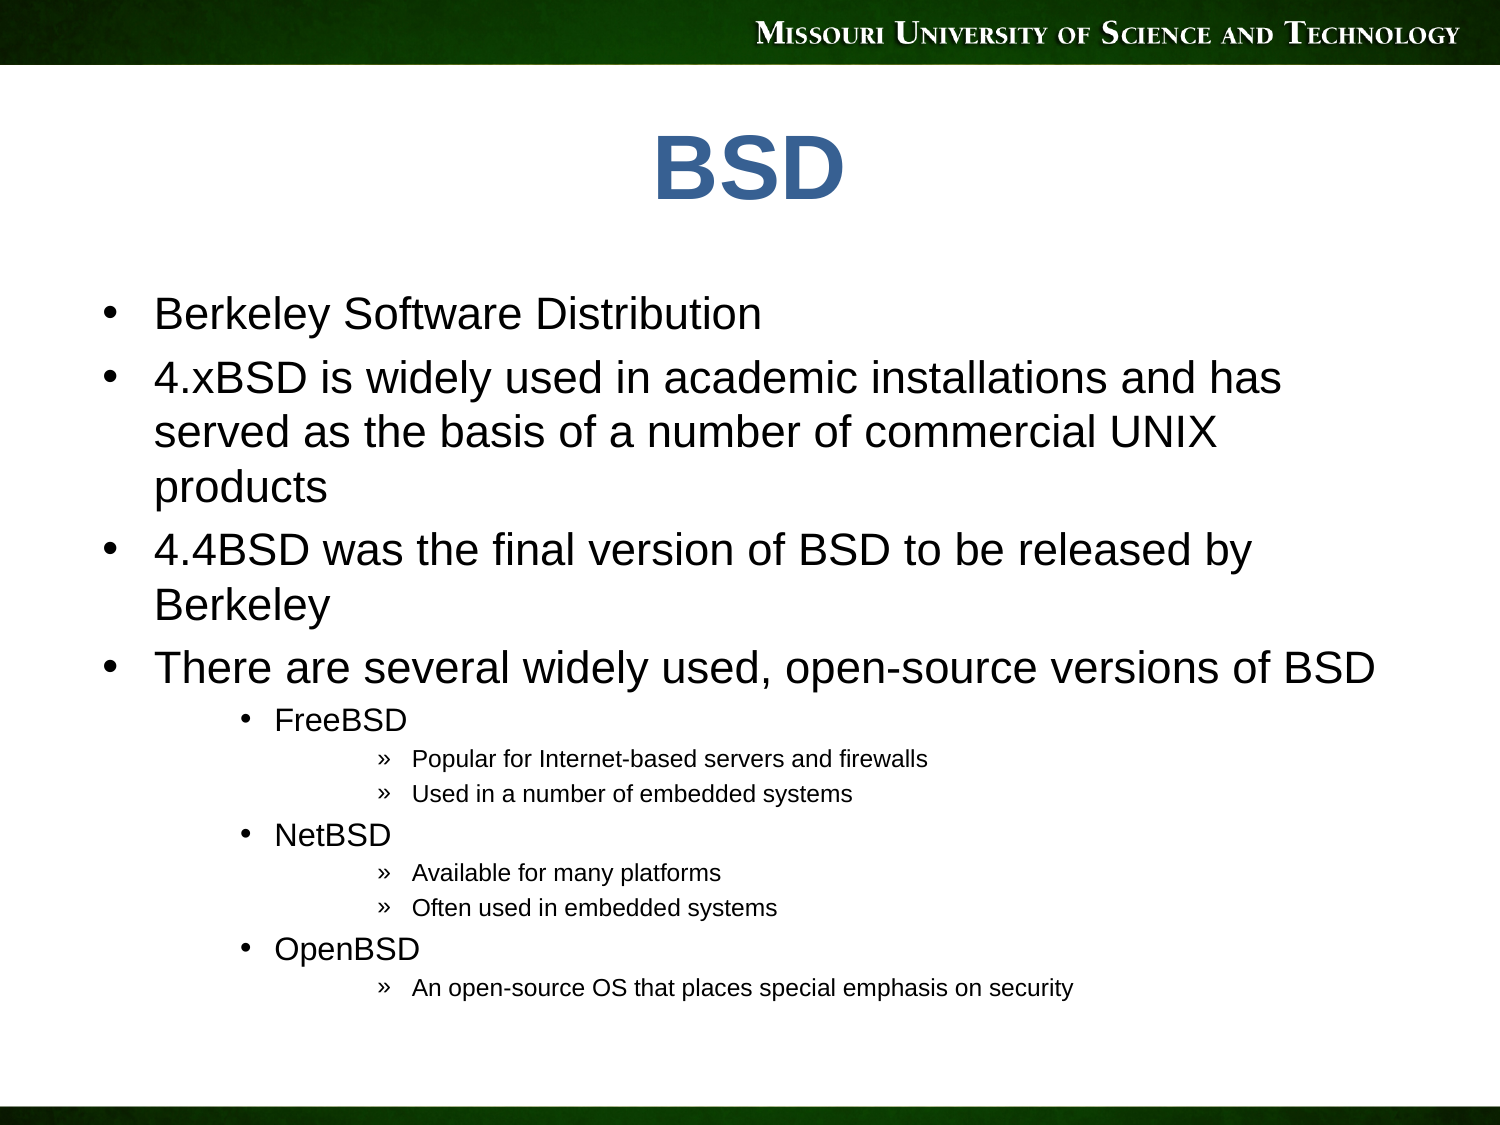

# BSD
Berkeley Software Distribution
4.xBSD is widely used in academic installations and has served as the basis of a number of commercial UNIX products
4.4BSD was the final version of BSD to be released by Berkeley
There are several widely used, open-source versions of BSD
FreeBSD
Popular for Internet-based servers and firewalls
Used in a number of embedded systems
NetBSD
Available for many platforms
Often used in embedded systems
OpenBSD
An open-source OS that places special emphasis on security